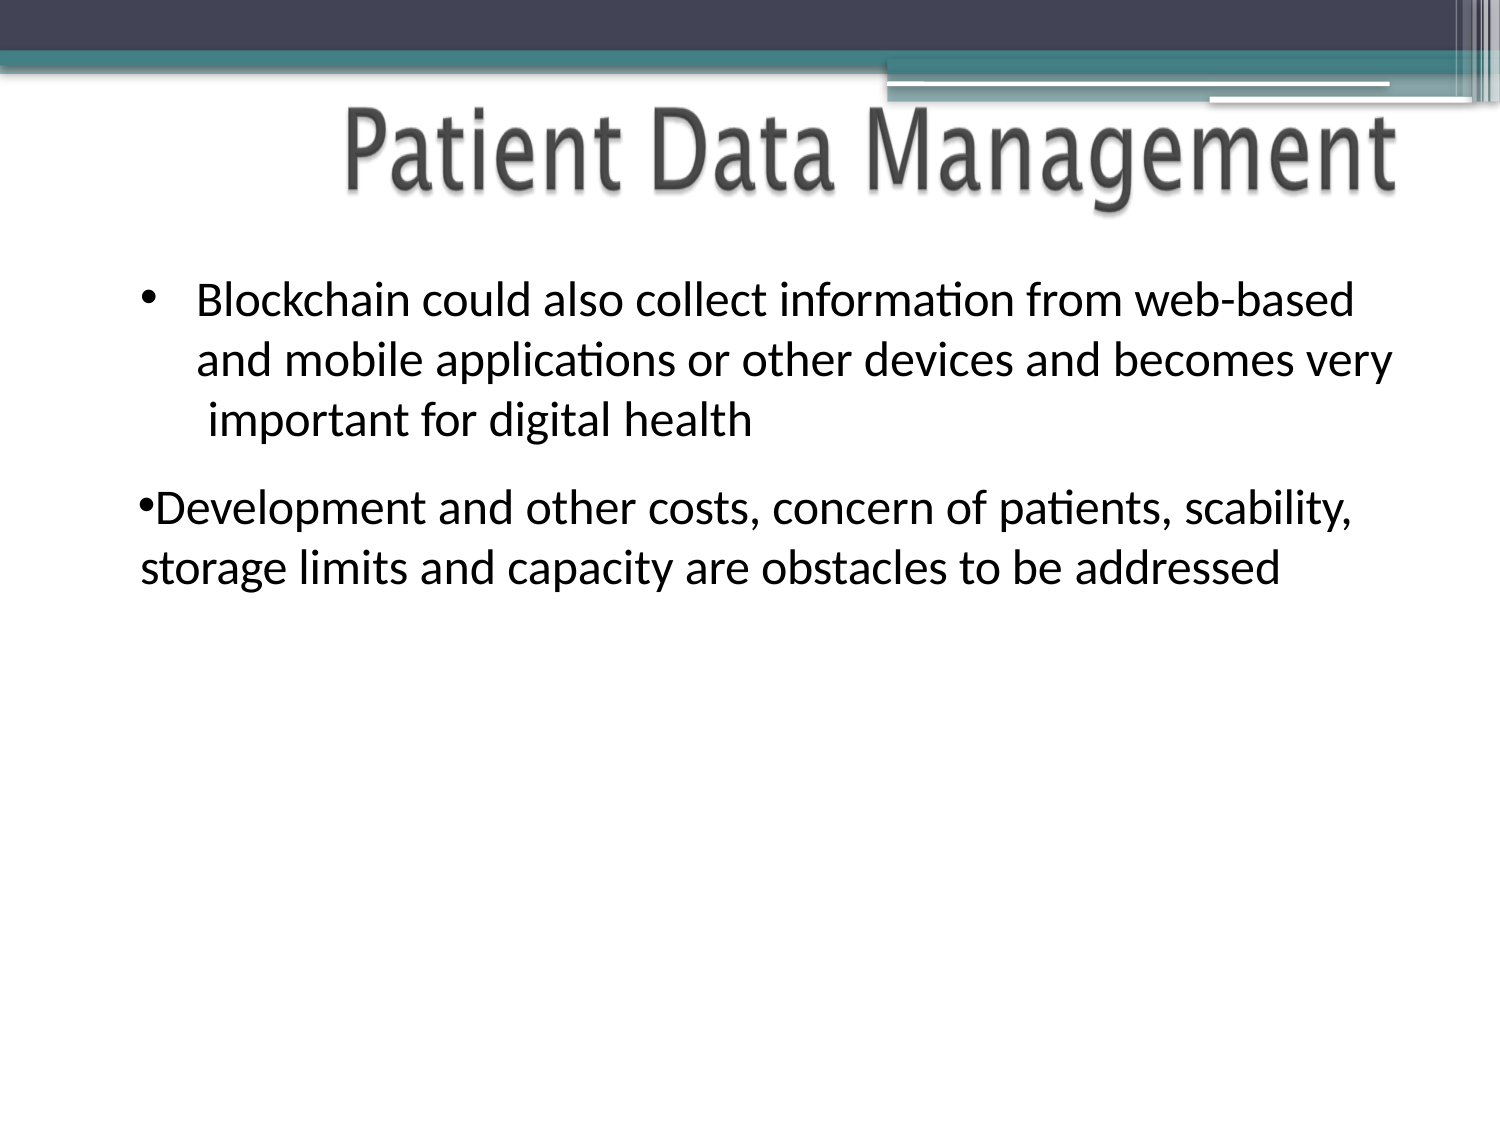

Blockchain could also collect information from web-based  and mobile applications or other devices and becomes very  important for digital health
Development and other costs, concern of patients, scability,  storage limits and capacity are obstacles to be addressed